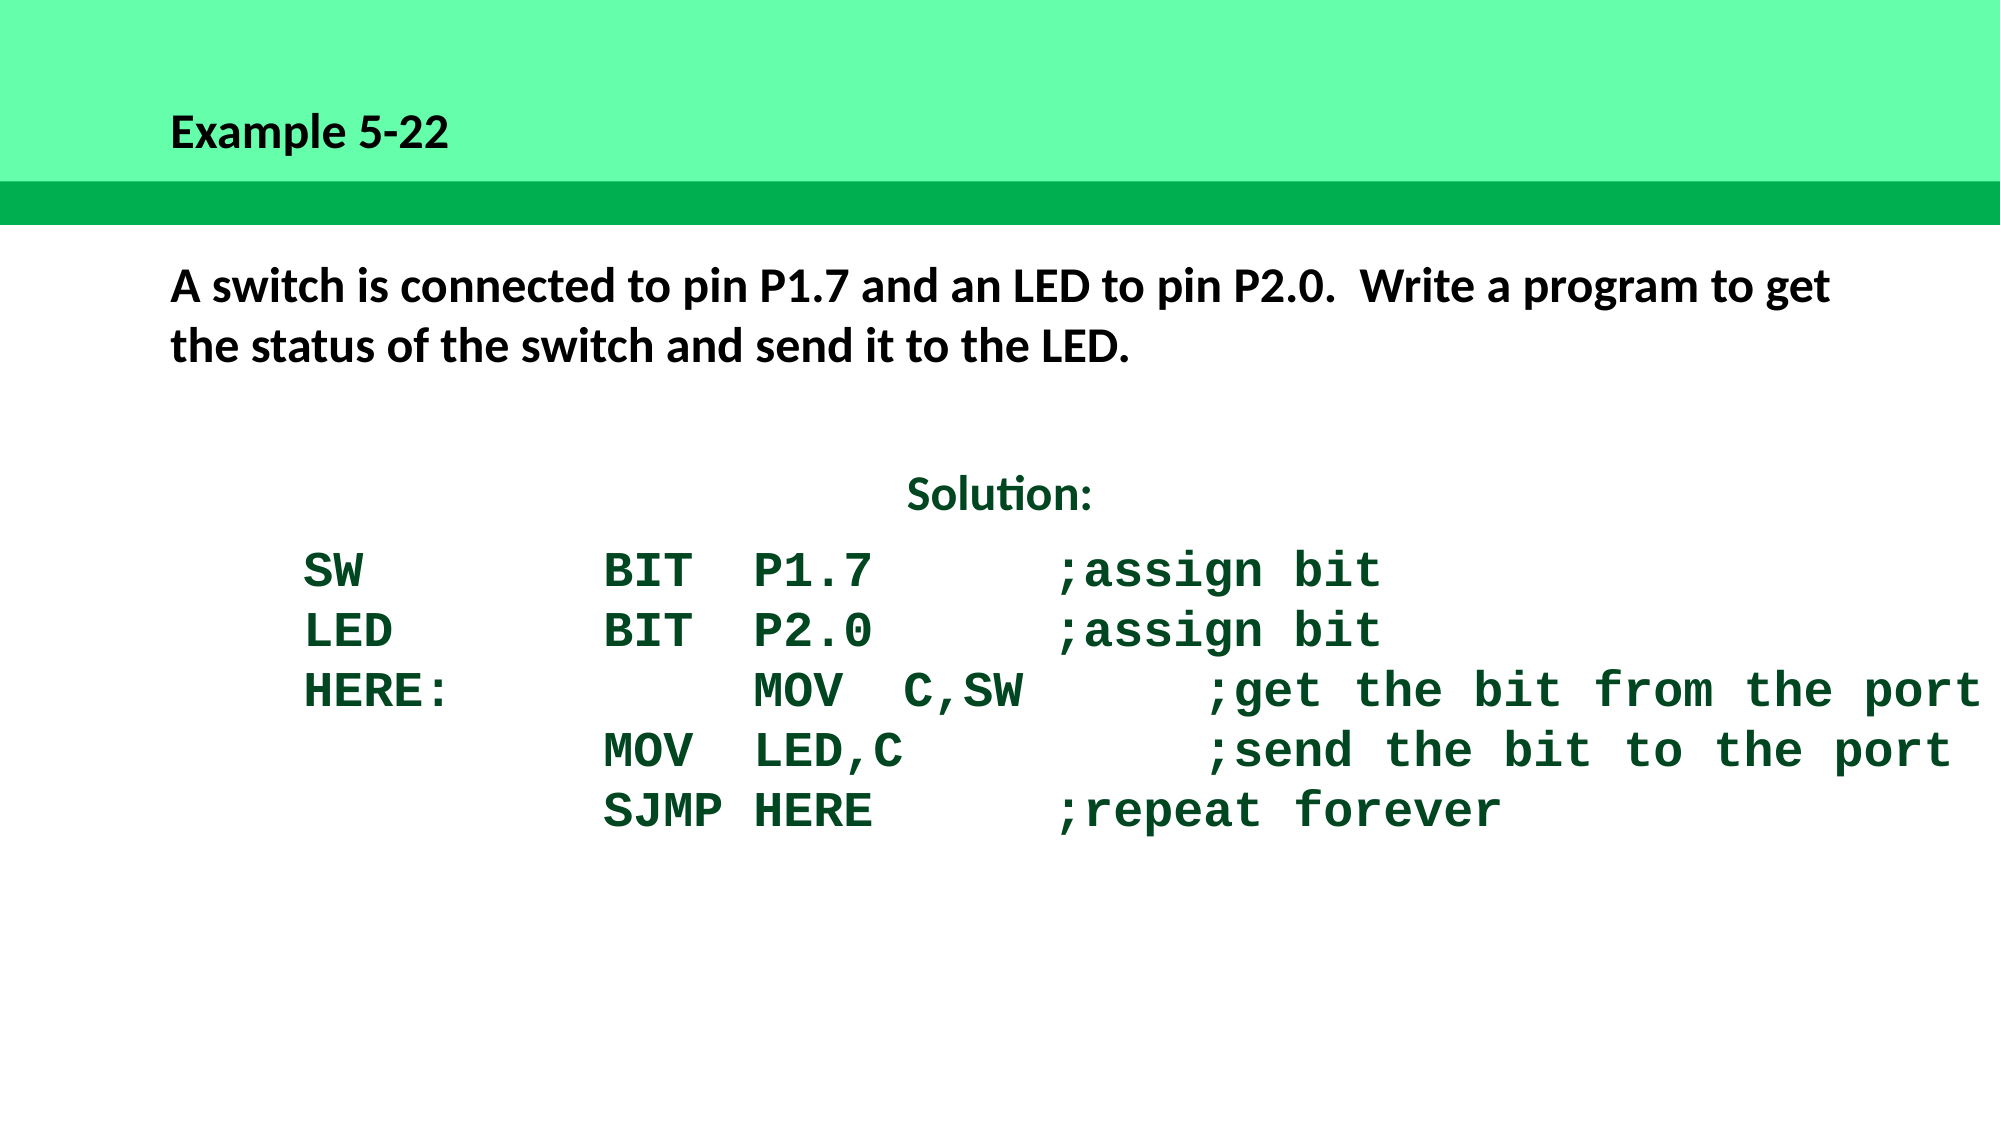

Example 5-22
A switch is connected to pin P1.7 and an LED to pin P2.0.  Write a program to get the status of the switch and send it to the LED.
Solution:
	SW		BIT	P1.7		;assign bit
	LED		BIT	P2.0		;assign bit
 	HERE:		MOV	C,SW		;get the bit from the port
			MOV	LED,C		;send the bit to the port
			SJMP	HERE		;repeat forever